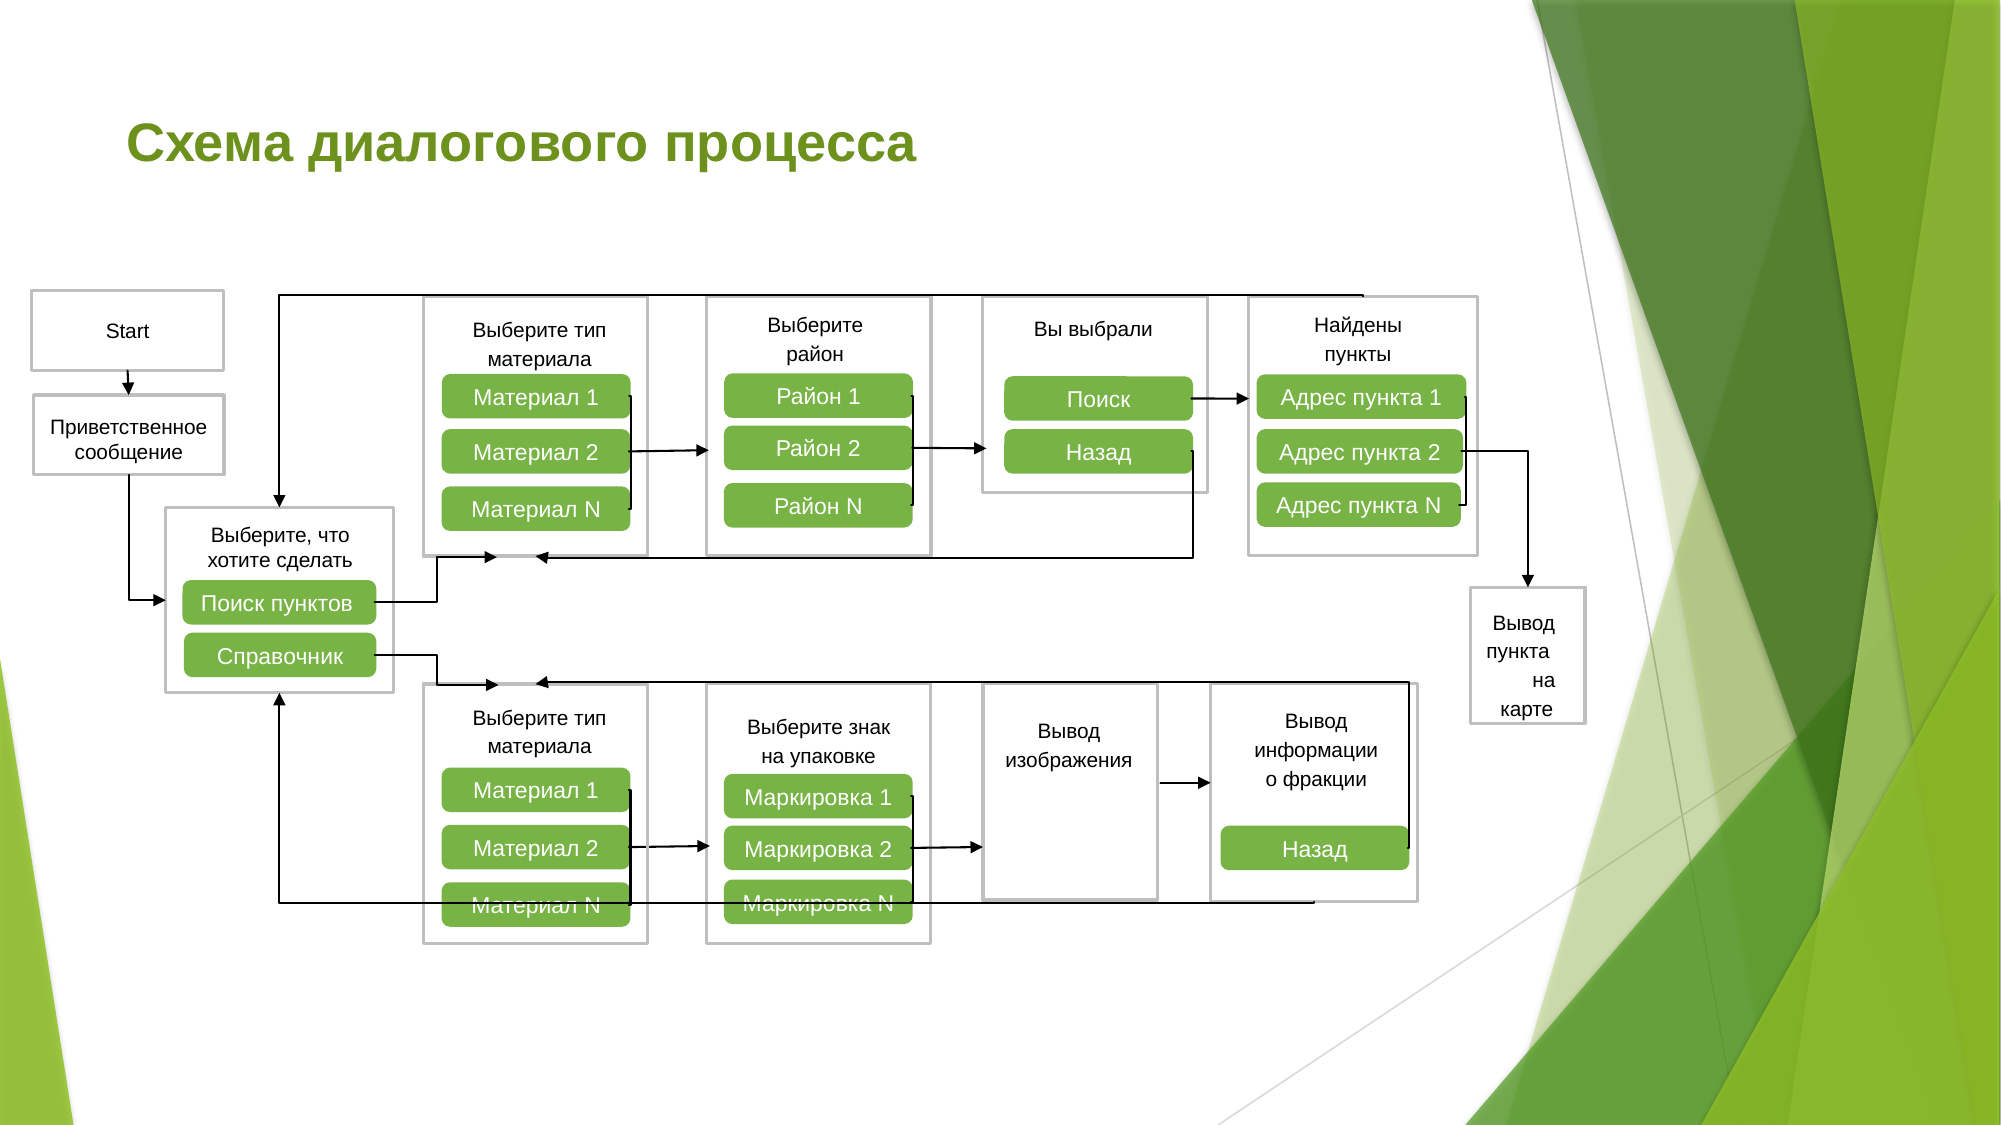

# Схема диалогового процесса

Выберите район
Найдены пункты
Вы выбрали
Выберите тип материала
Start
Район 1
Материал 1
Адрес пункта 1
Поиск

Приветственное сообщение
Район 2
Материал 2
Назад
Адрес пункта 2
Адрес пункта N
Район N
Материал N

Выберите, что хотите сделать
Поиск пунктов

Вывод  пункта          на карте
Справочник

Выберите тип материала
Вывод информации о фракции
Выберите знак на упаковке
Вывод изображения
Материал 1
Маркировка 1
Материал 2
Маркировка 2
Назад
Маркировка N
Материал N